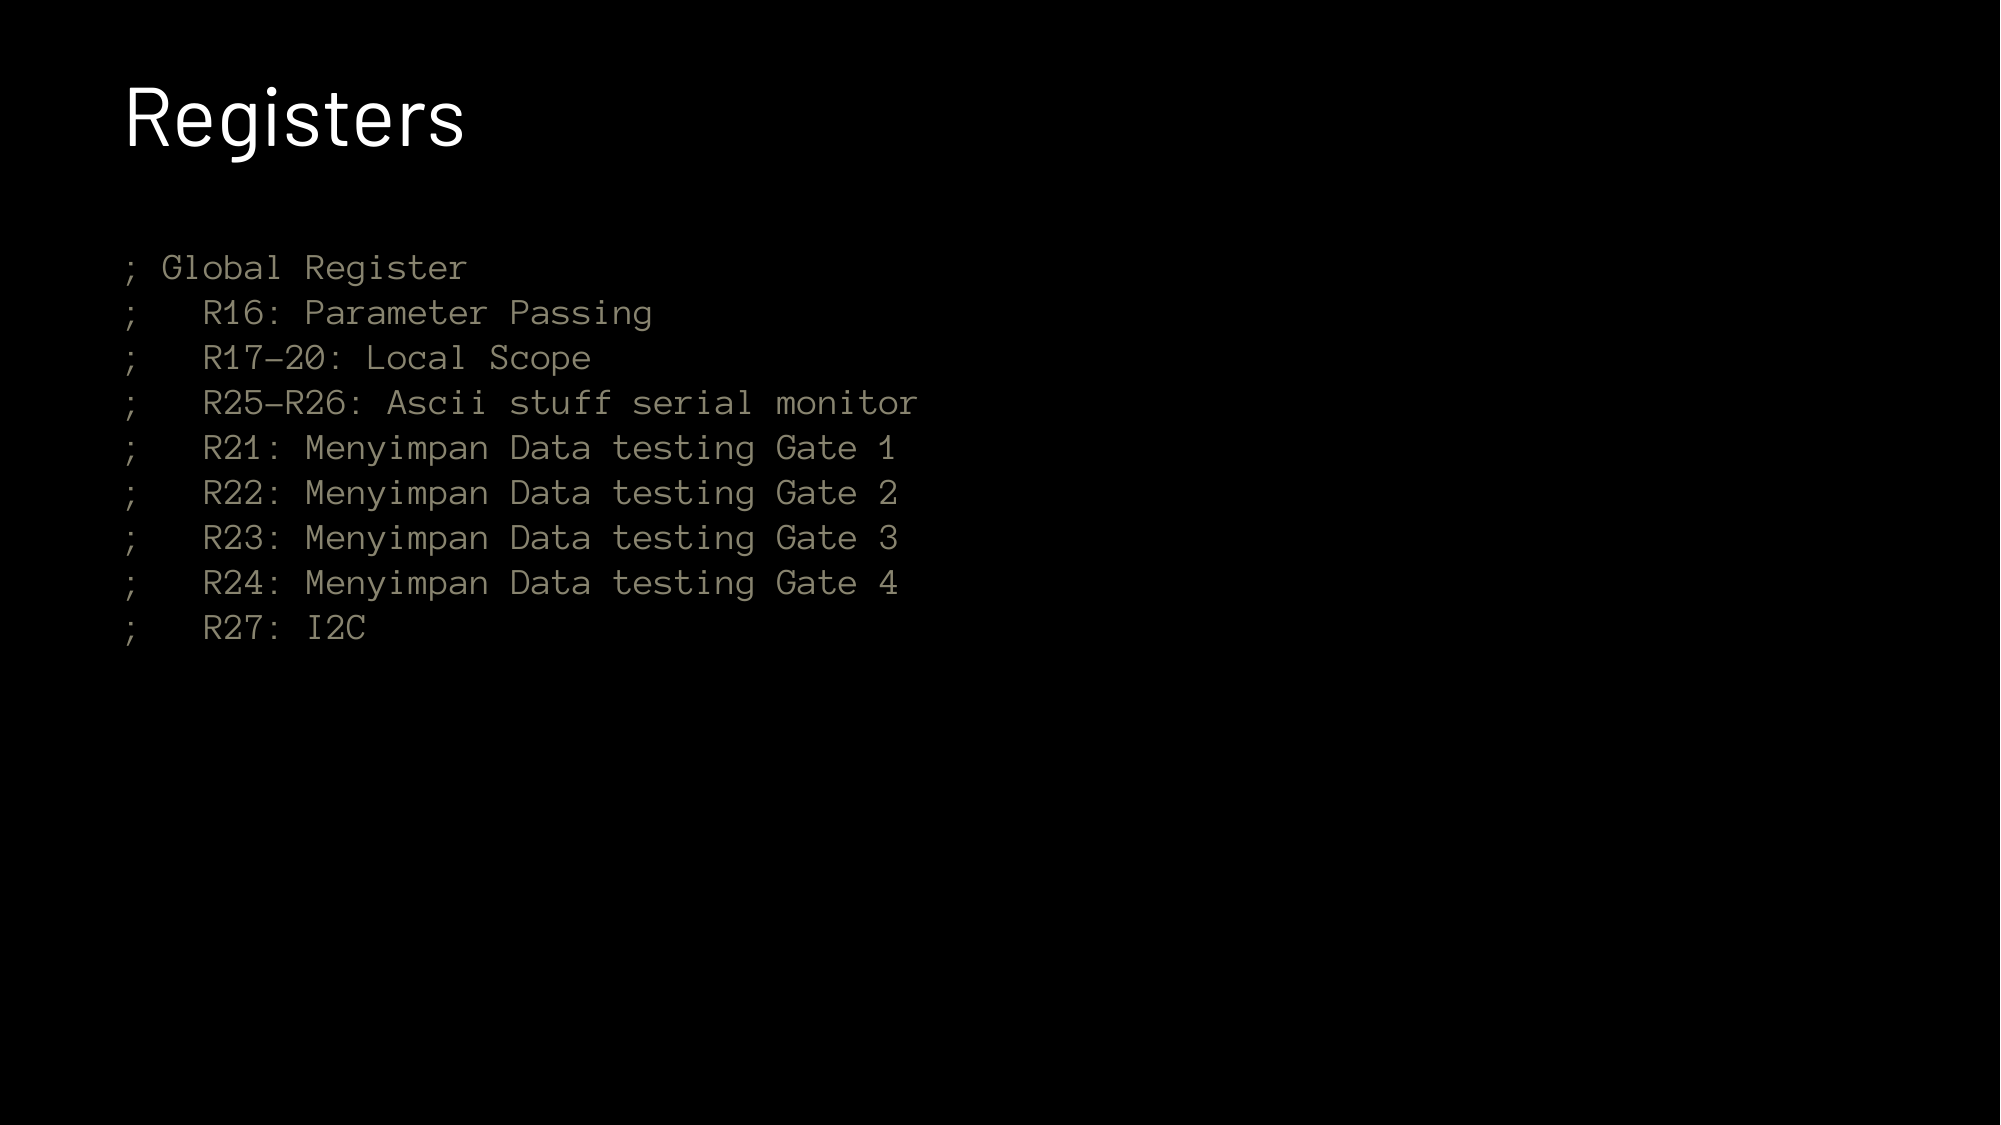

Registers
; Global Register
;   R16: Parameter Passing
;   R17-20: Local Scope
;   R25-R26: Ascii stuff serial monitor
;   R21: Menyimpan Data testing Gate 1
;   R22: Menyimpan Data testing Gate 2
;   R23: Menyimpan Data testing Gate 3
;   R24: Menyimpan Data testing Gate 4
;   R27: I2C